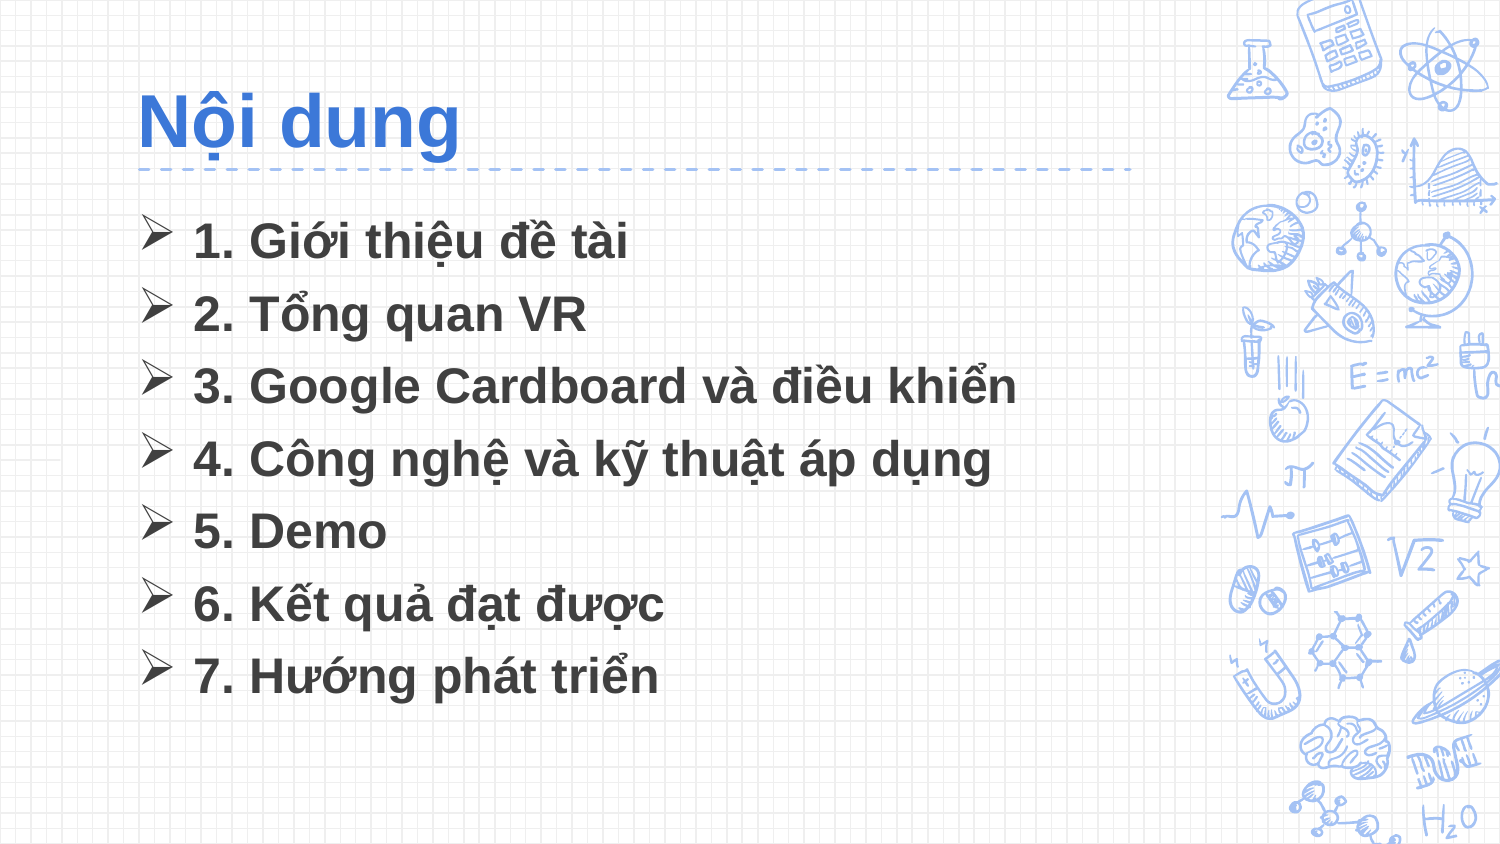

# Nội dung
1. Giới thiệu đề tài
2. Tổng quan VR
3. Google Cardboard và điều khiển
4. Công nghệ và kỹ thuật áp dụng
5. Demo
6. Kết quả đạt được
7. Hướng phát triển